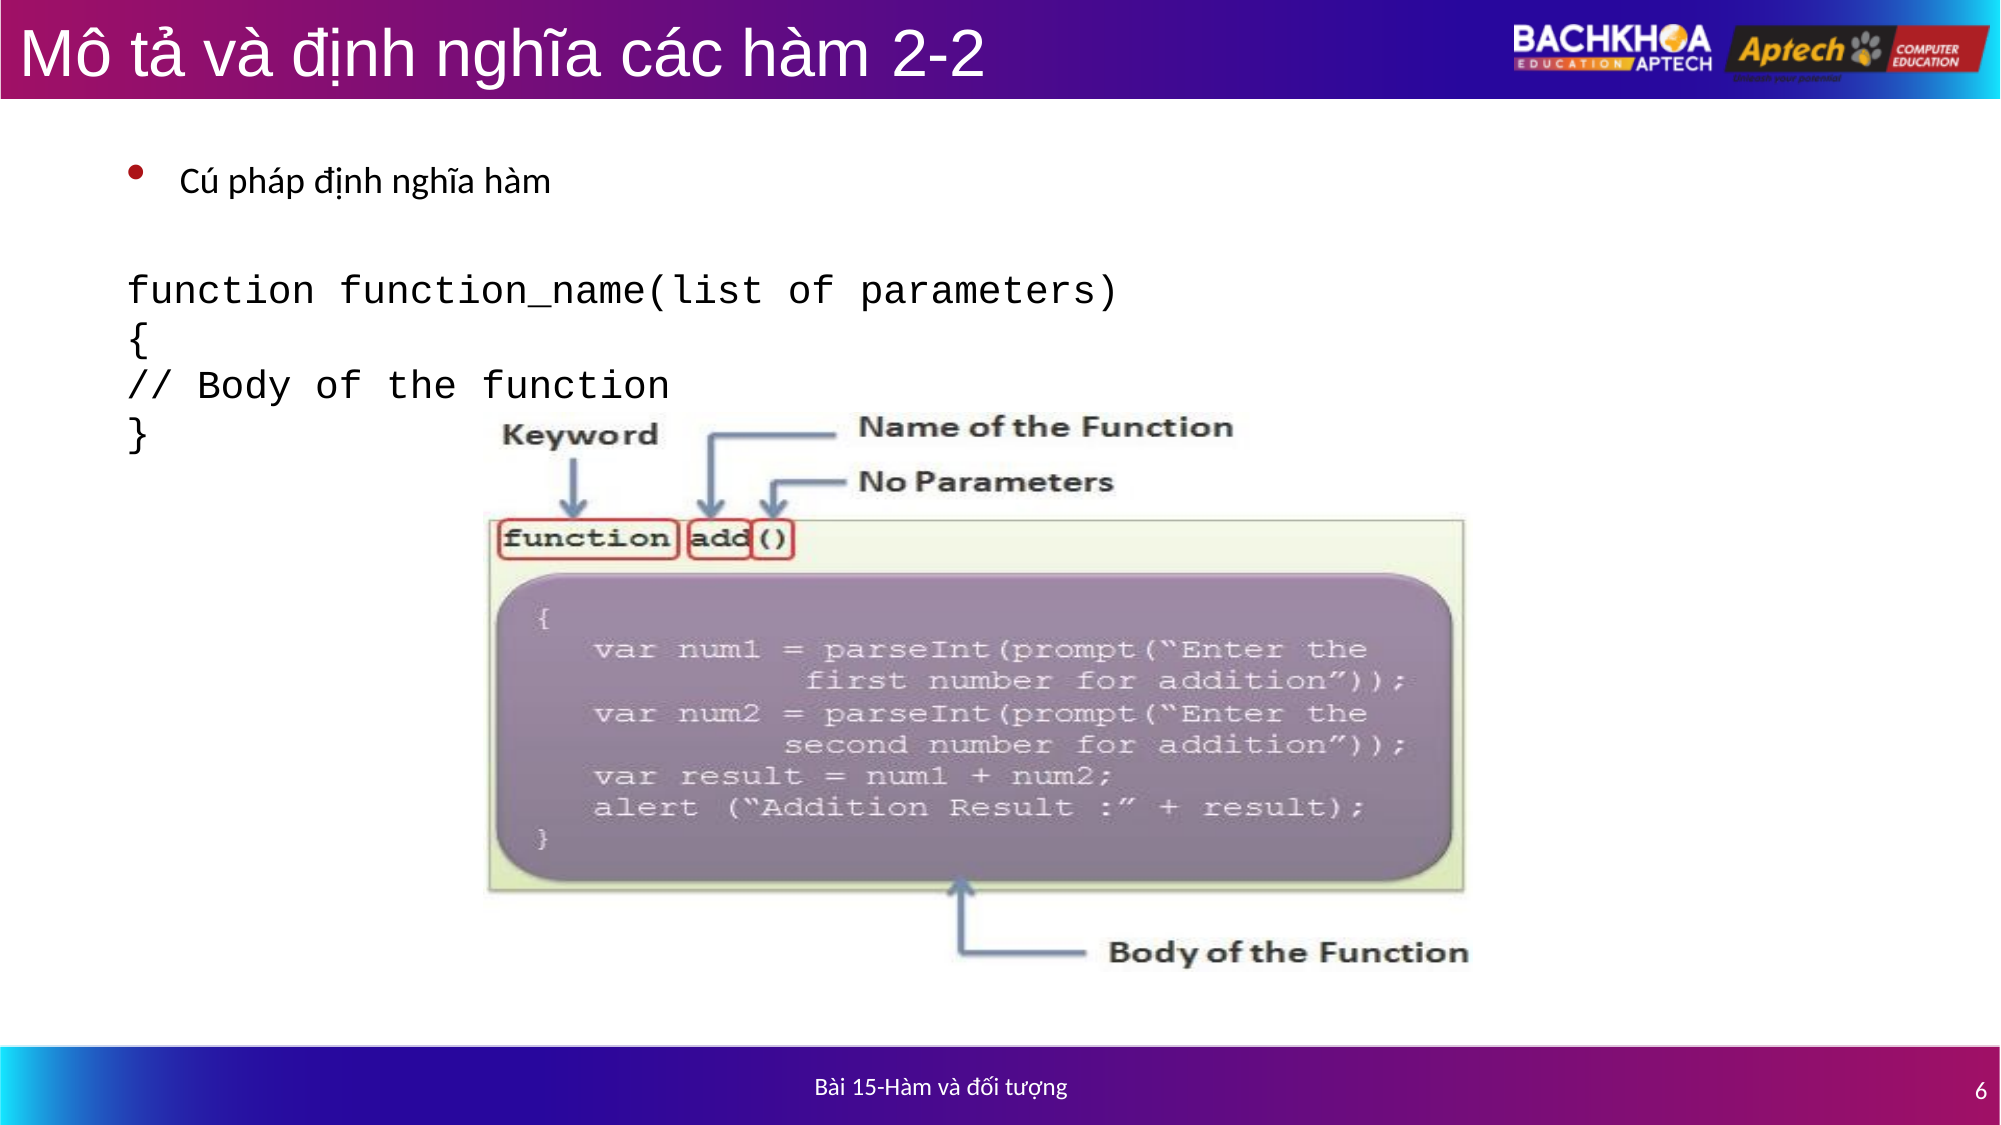

# Mô tả và định nghĩa các hàm 2-2
Cú pháp định nghĩa hàm
function function_name(list of parameters)
{
// Body of the function
}

Bài 15-Hàm và đối tượng
6